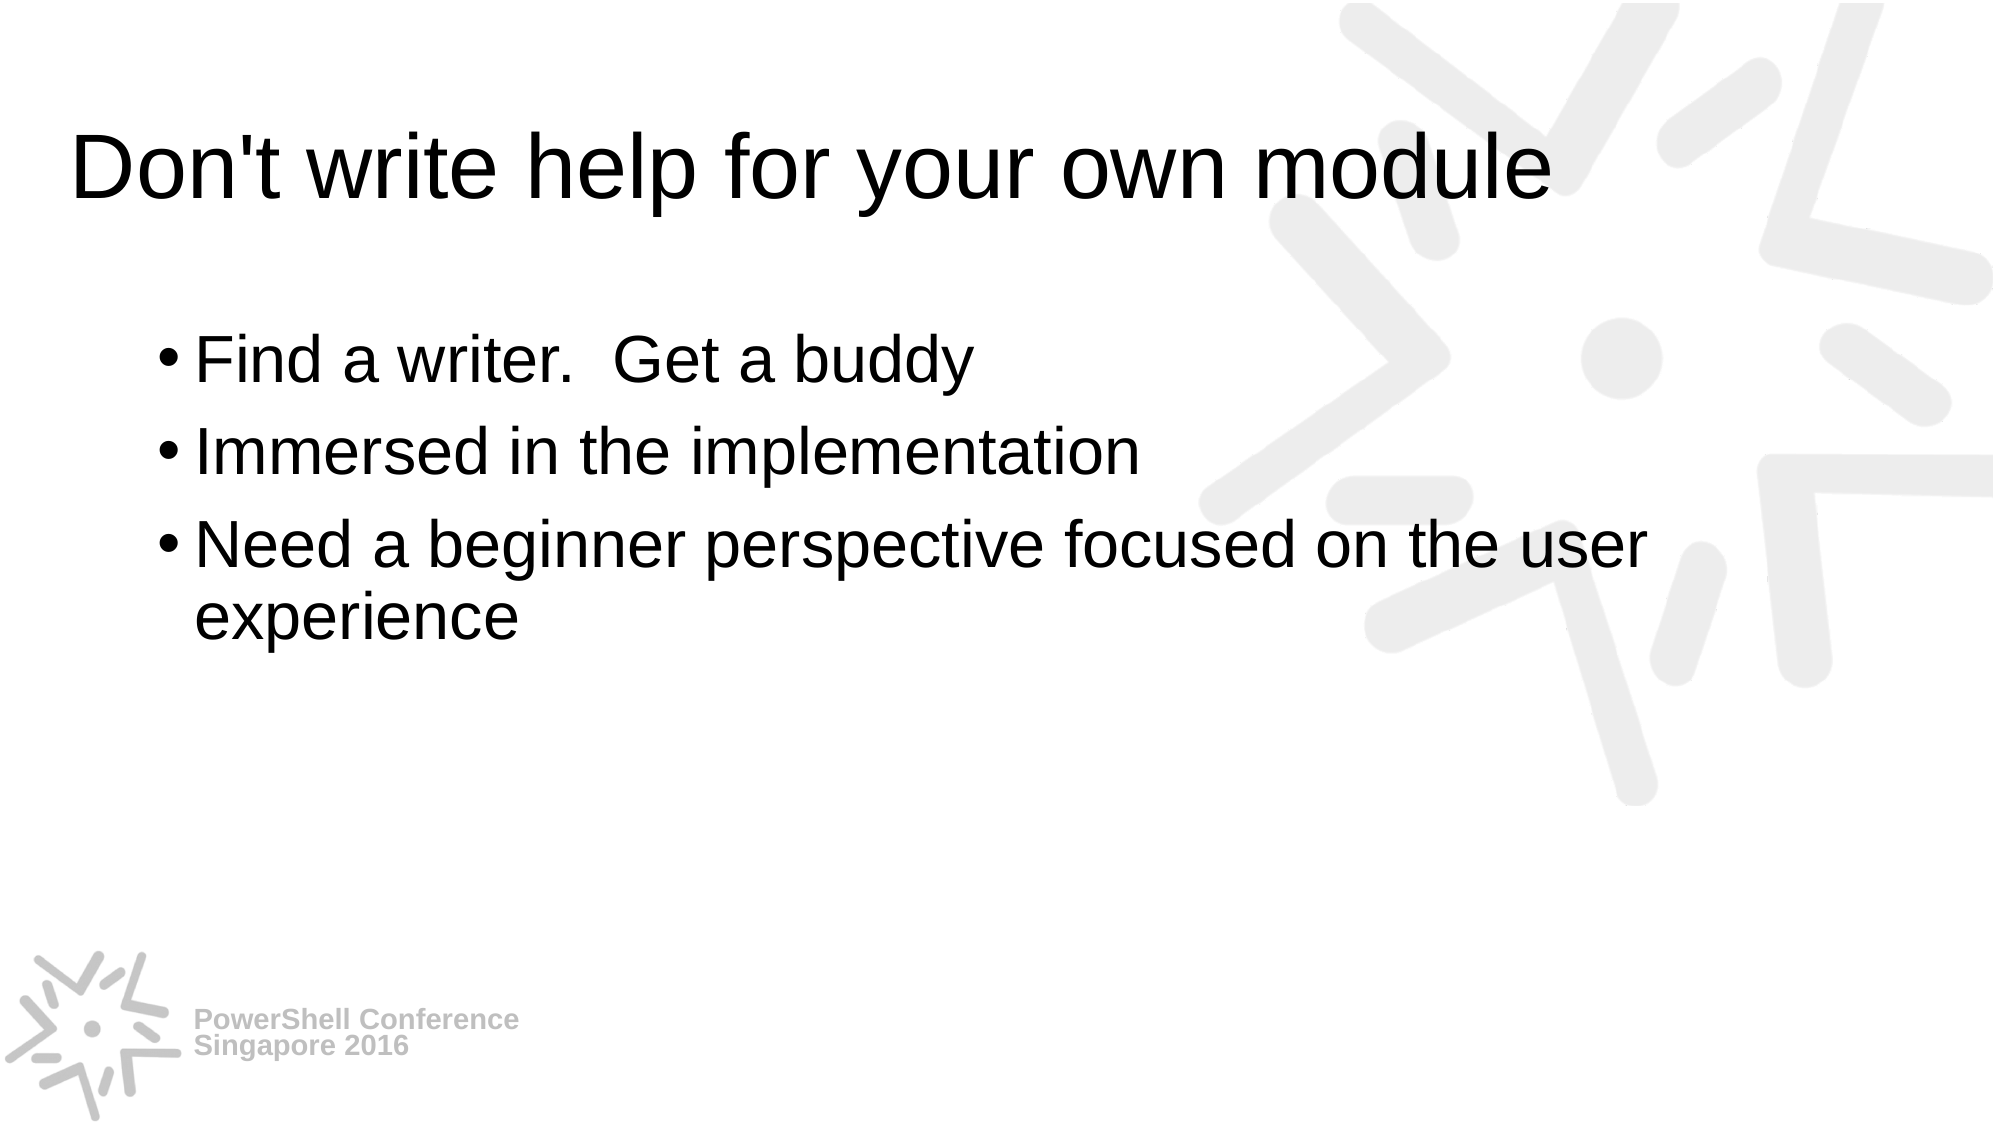

# Don't write help for your own module
Find a writer.  Get a buddy
Immersed in the implementation
Need a beginner perspective focused on the user experience